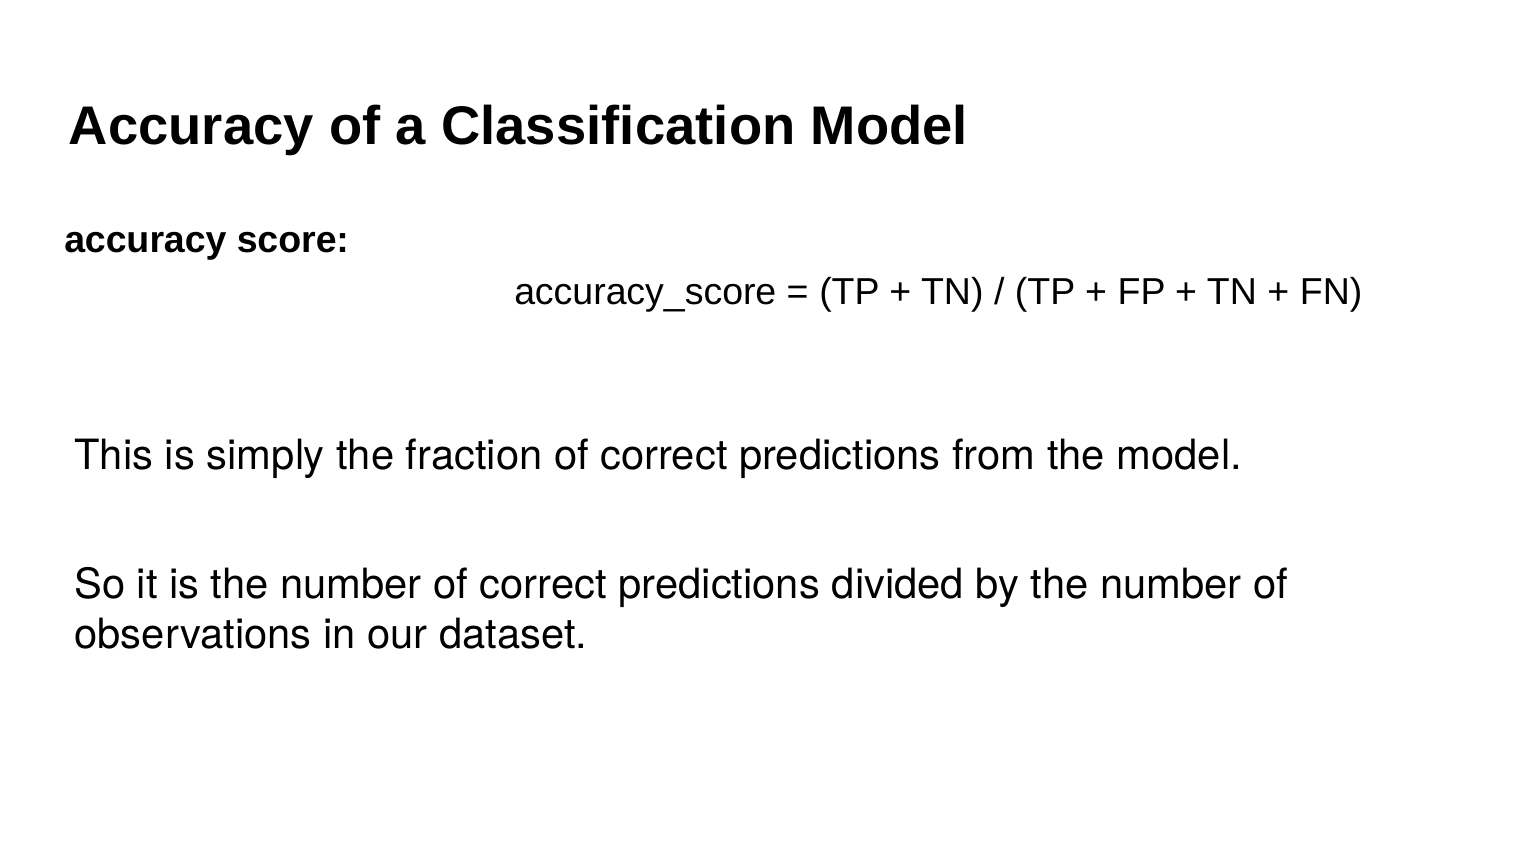

# Accuracy of a Classification Model
accuracy score:
			accuracy_score = (TP + TN) / (TP + FP + TN + FN)
This is simply the fraction of correct predictions from the model.

So it is the number of correct predictions divided by the number of observations in our dataset.